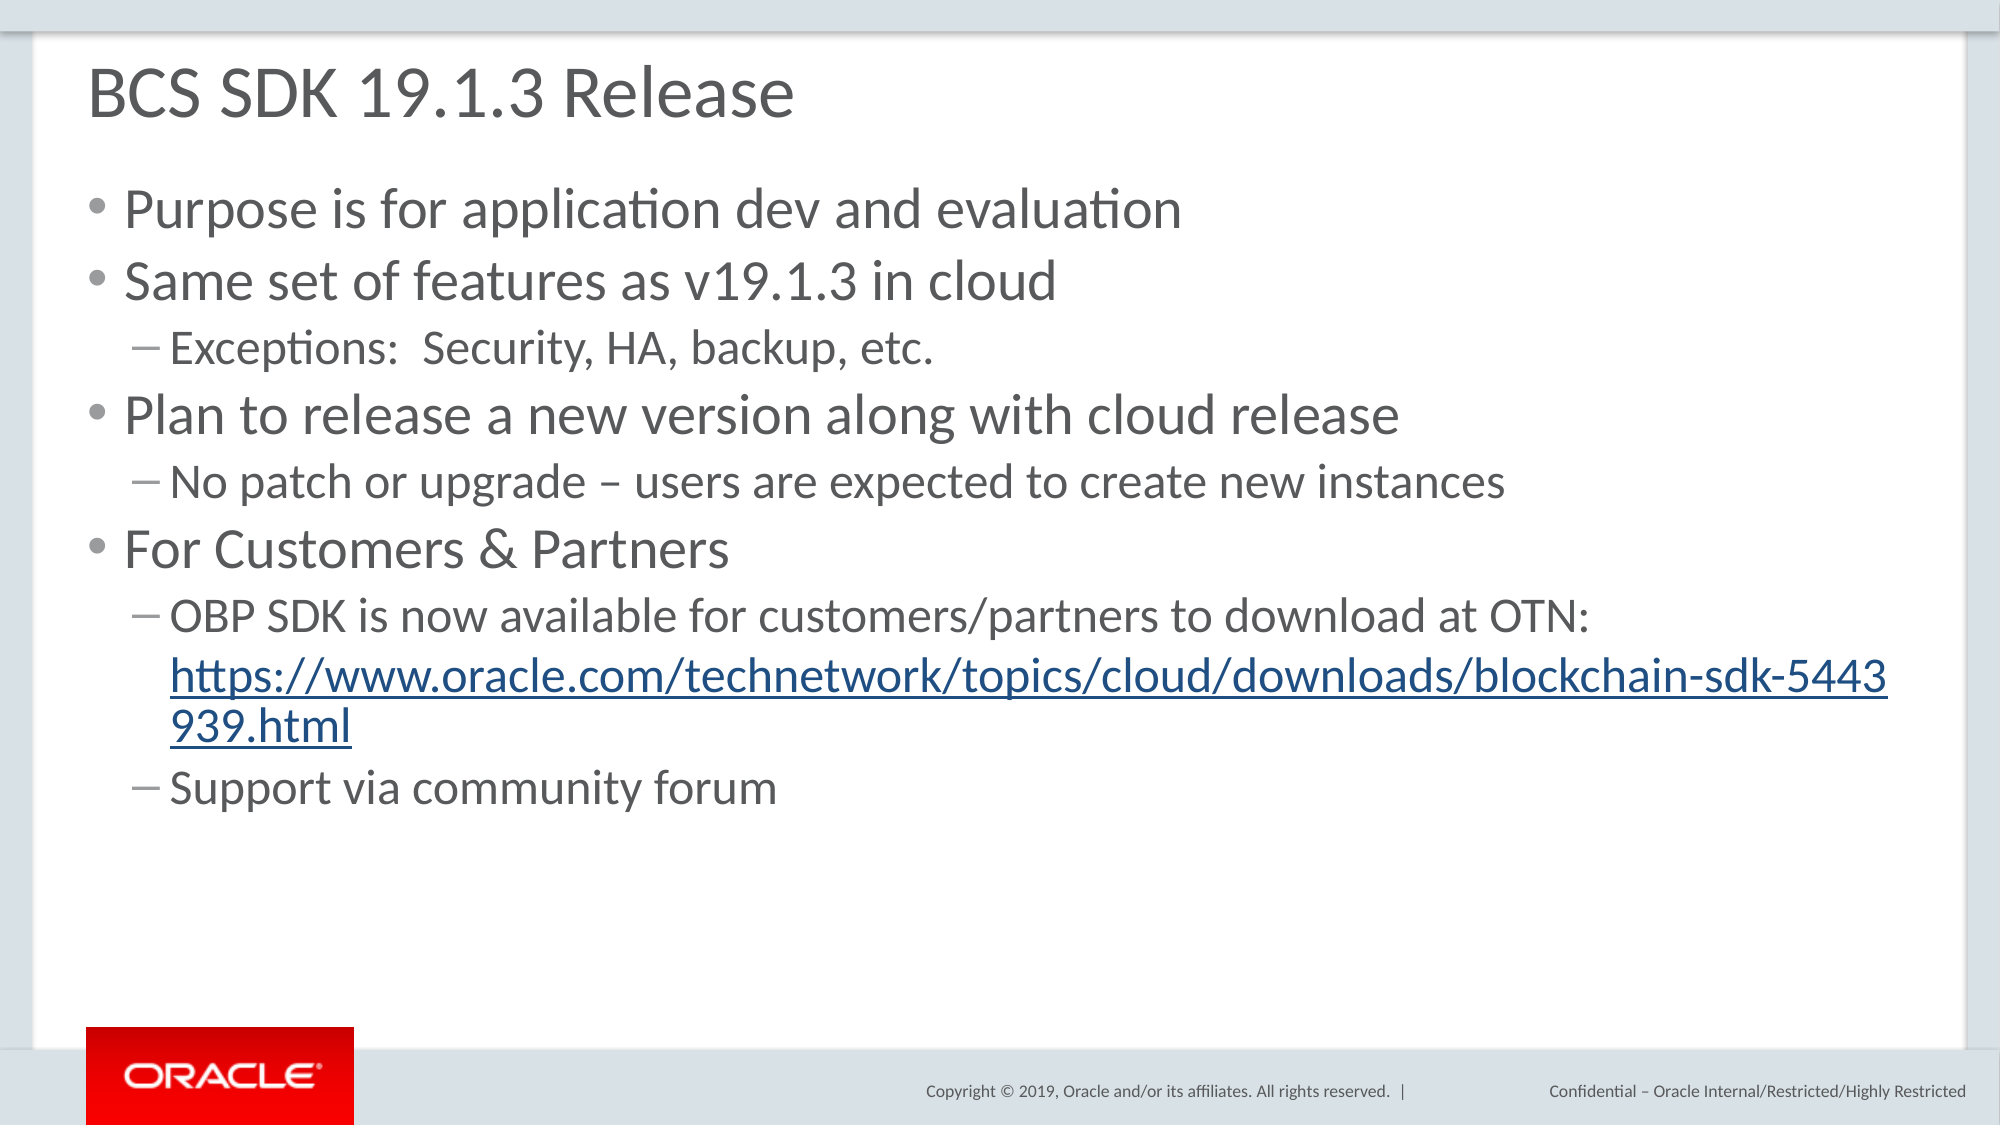

# BCS SDK 19.1.3 Release
Purpose is for application dev and evaluation
Same set of features as v19.1.3 in cloud
Exceptions:  Security, HA, backup, etc.
Plan to release a new version along with cloud release
No patch or upgrade – users are expected to create new instances
For Customers & Partners
OBP SDK is now available for customers/partners to download at OTN:  https://www.oracle.com/technetwork/topics/cloud/downloads/blockchain-sdk-5443939.html
Support via community forum

Confidential – Oracle Internal/Restricted/Highly Restricted